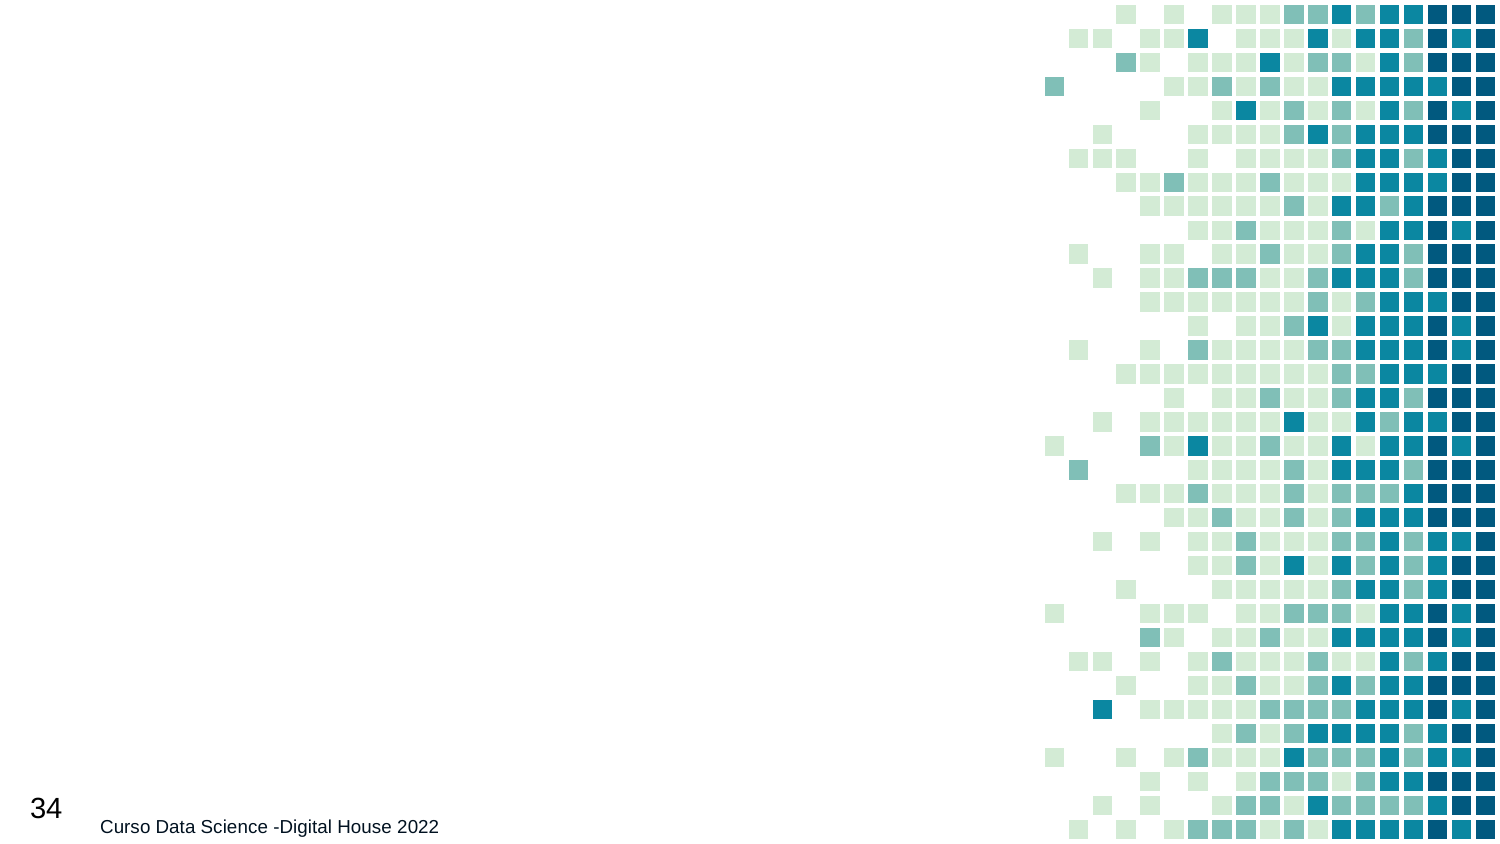

#

34
Curso Data Science -Digital House 2022